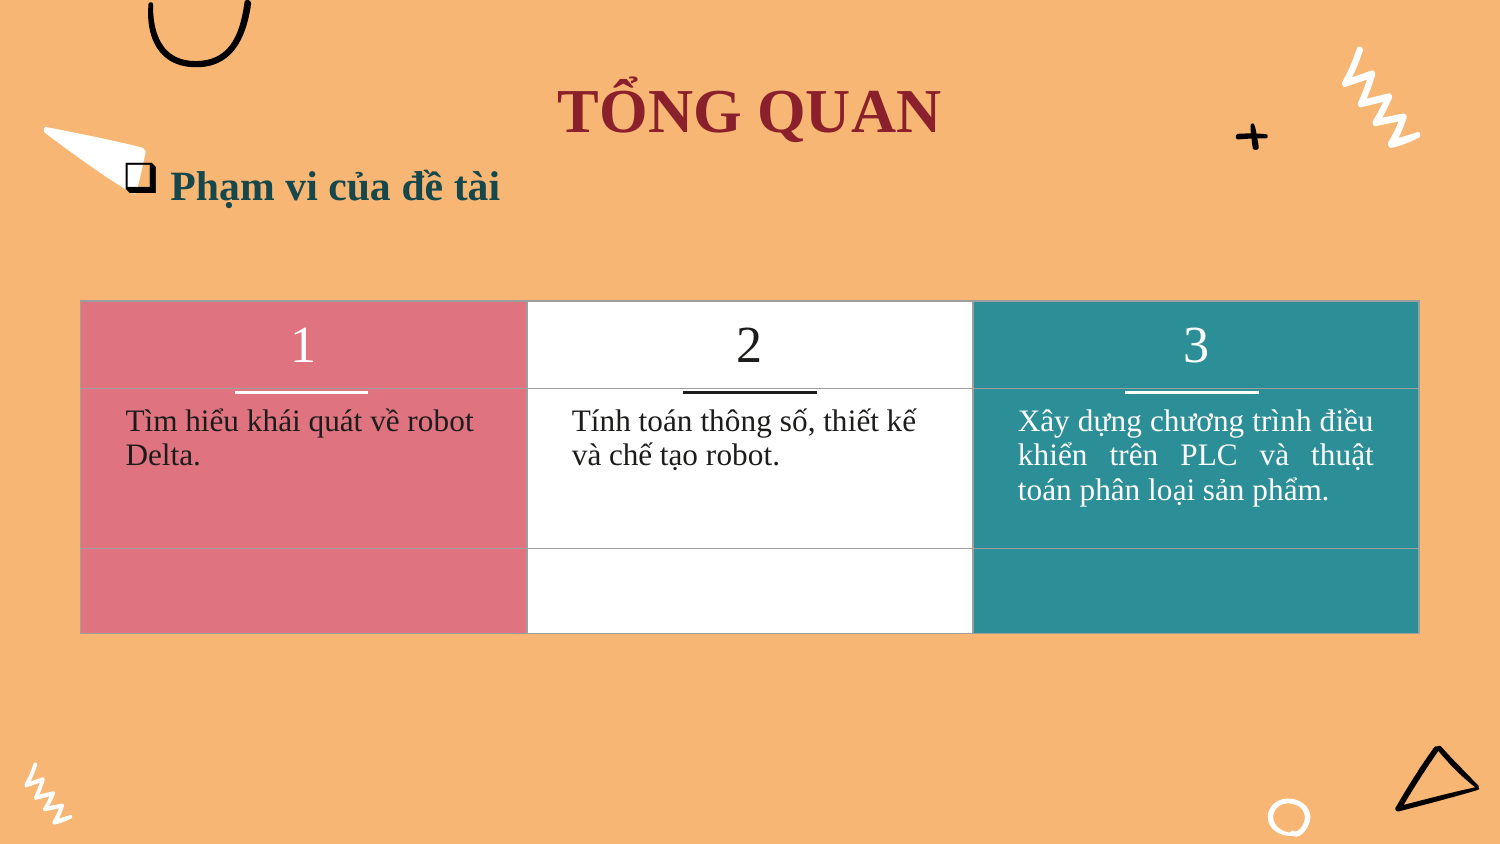

# TỔNG QUAN
 Phạm vi của đề tài
| 1 | 2 | 3 |
| --- | --- | --- |
| Tìm hiểu khái quát về robot Delta. | Tính toán thông số, thiết kế và chế tạo robot. | Xây dựng chương trình điều khiển trên PLC và thuật toán phân loại sản phẩm. |
|  |  |  |